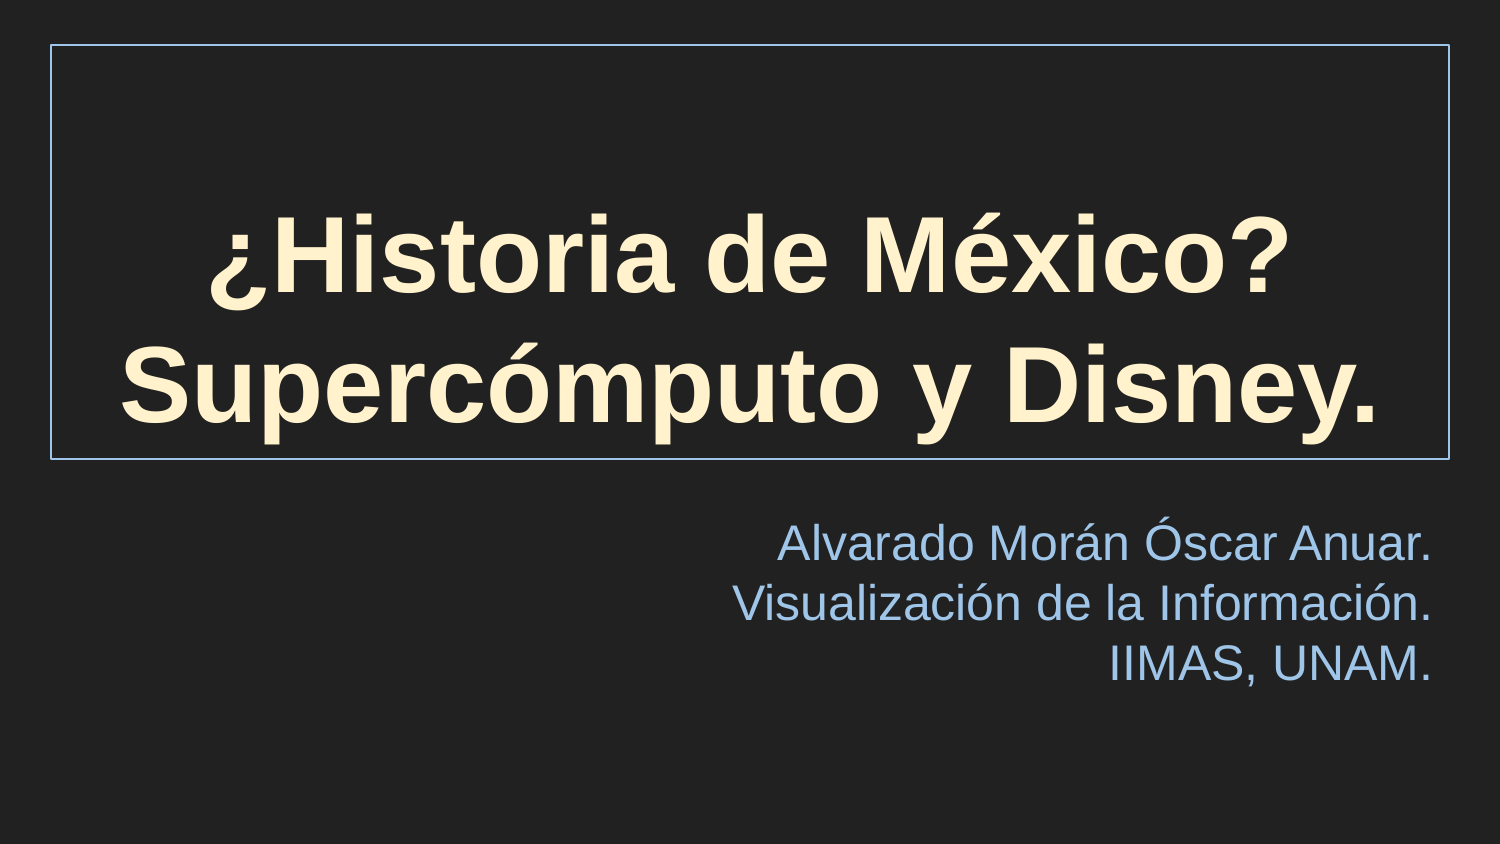

# ¿Historia de México?
Supercómputo y Disney.
Alvarado Morán Óscar Anuar.
Visualización de la Información.
IIMAS, UNAM.